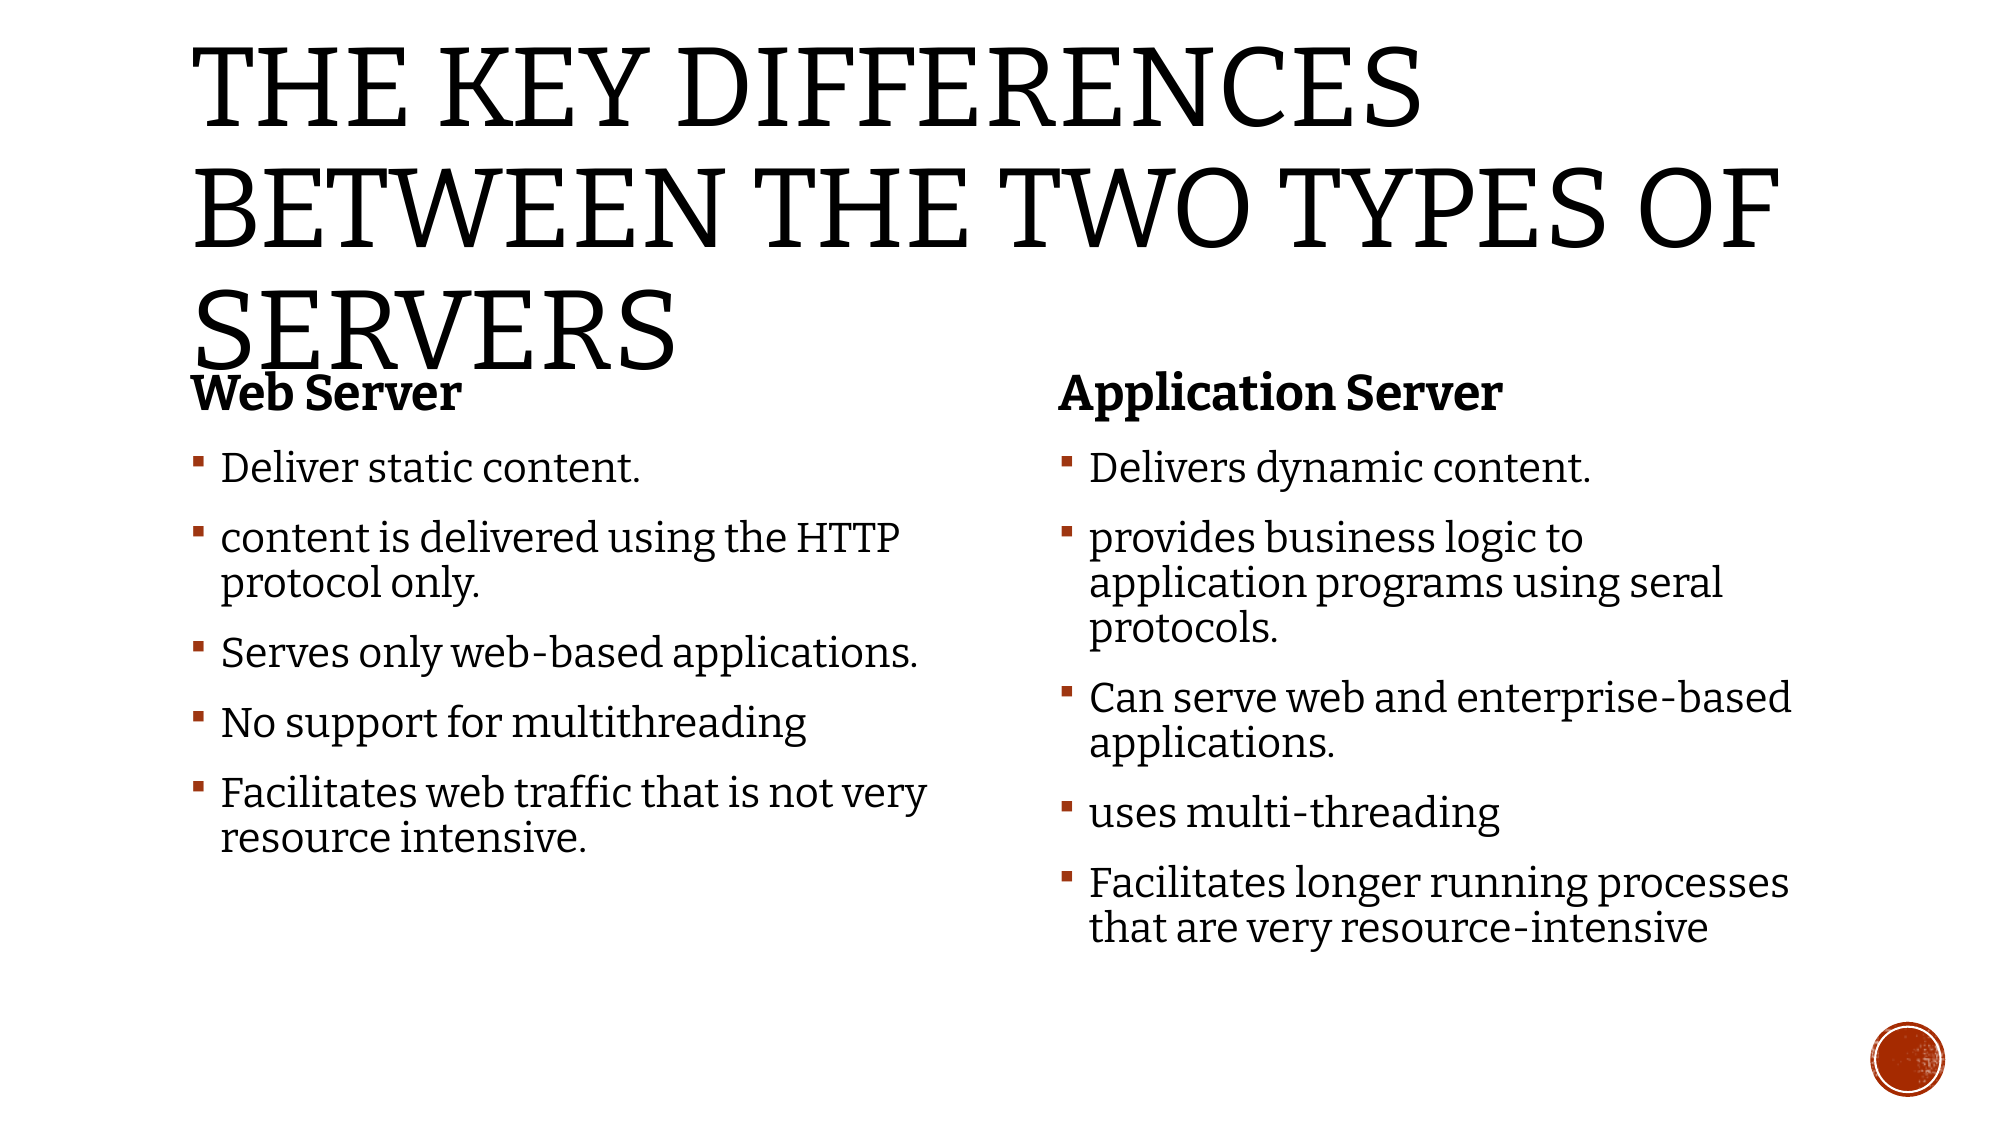

# the key differences between the two types of servers
Web Server
Deliver static content.
content is delivered using the HTTP protocol only.
Serves only web-based applications.
No support for multithreading
Facilitates web traffic that is not very resource intensive.
Application Server
Delivers dynamic content.
provides business logic to application programs using seral protocols.
Can serve web and enterprise-based applications.
uses multi-threading
Facilitates longer running processes that are very resource-intensive